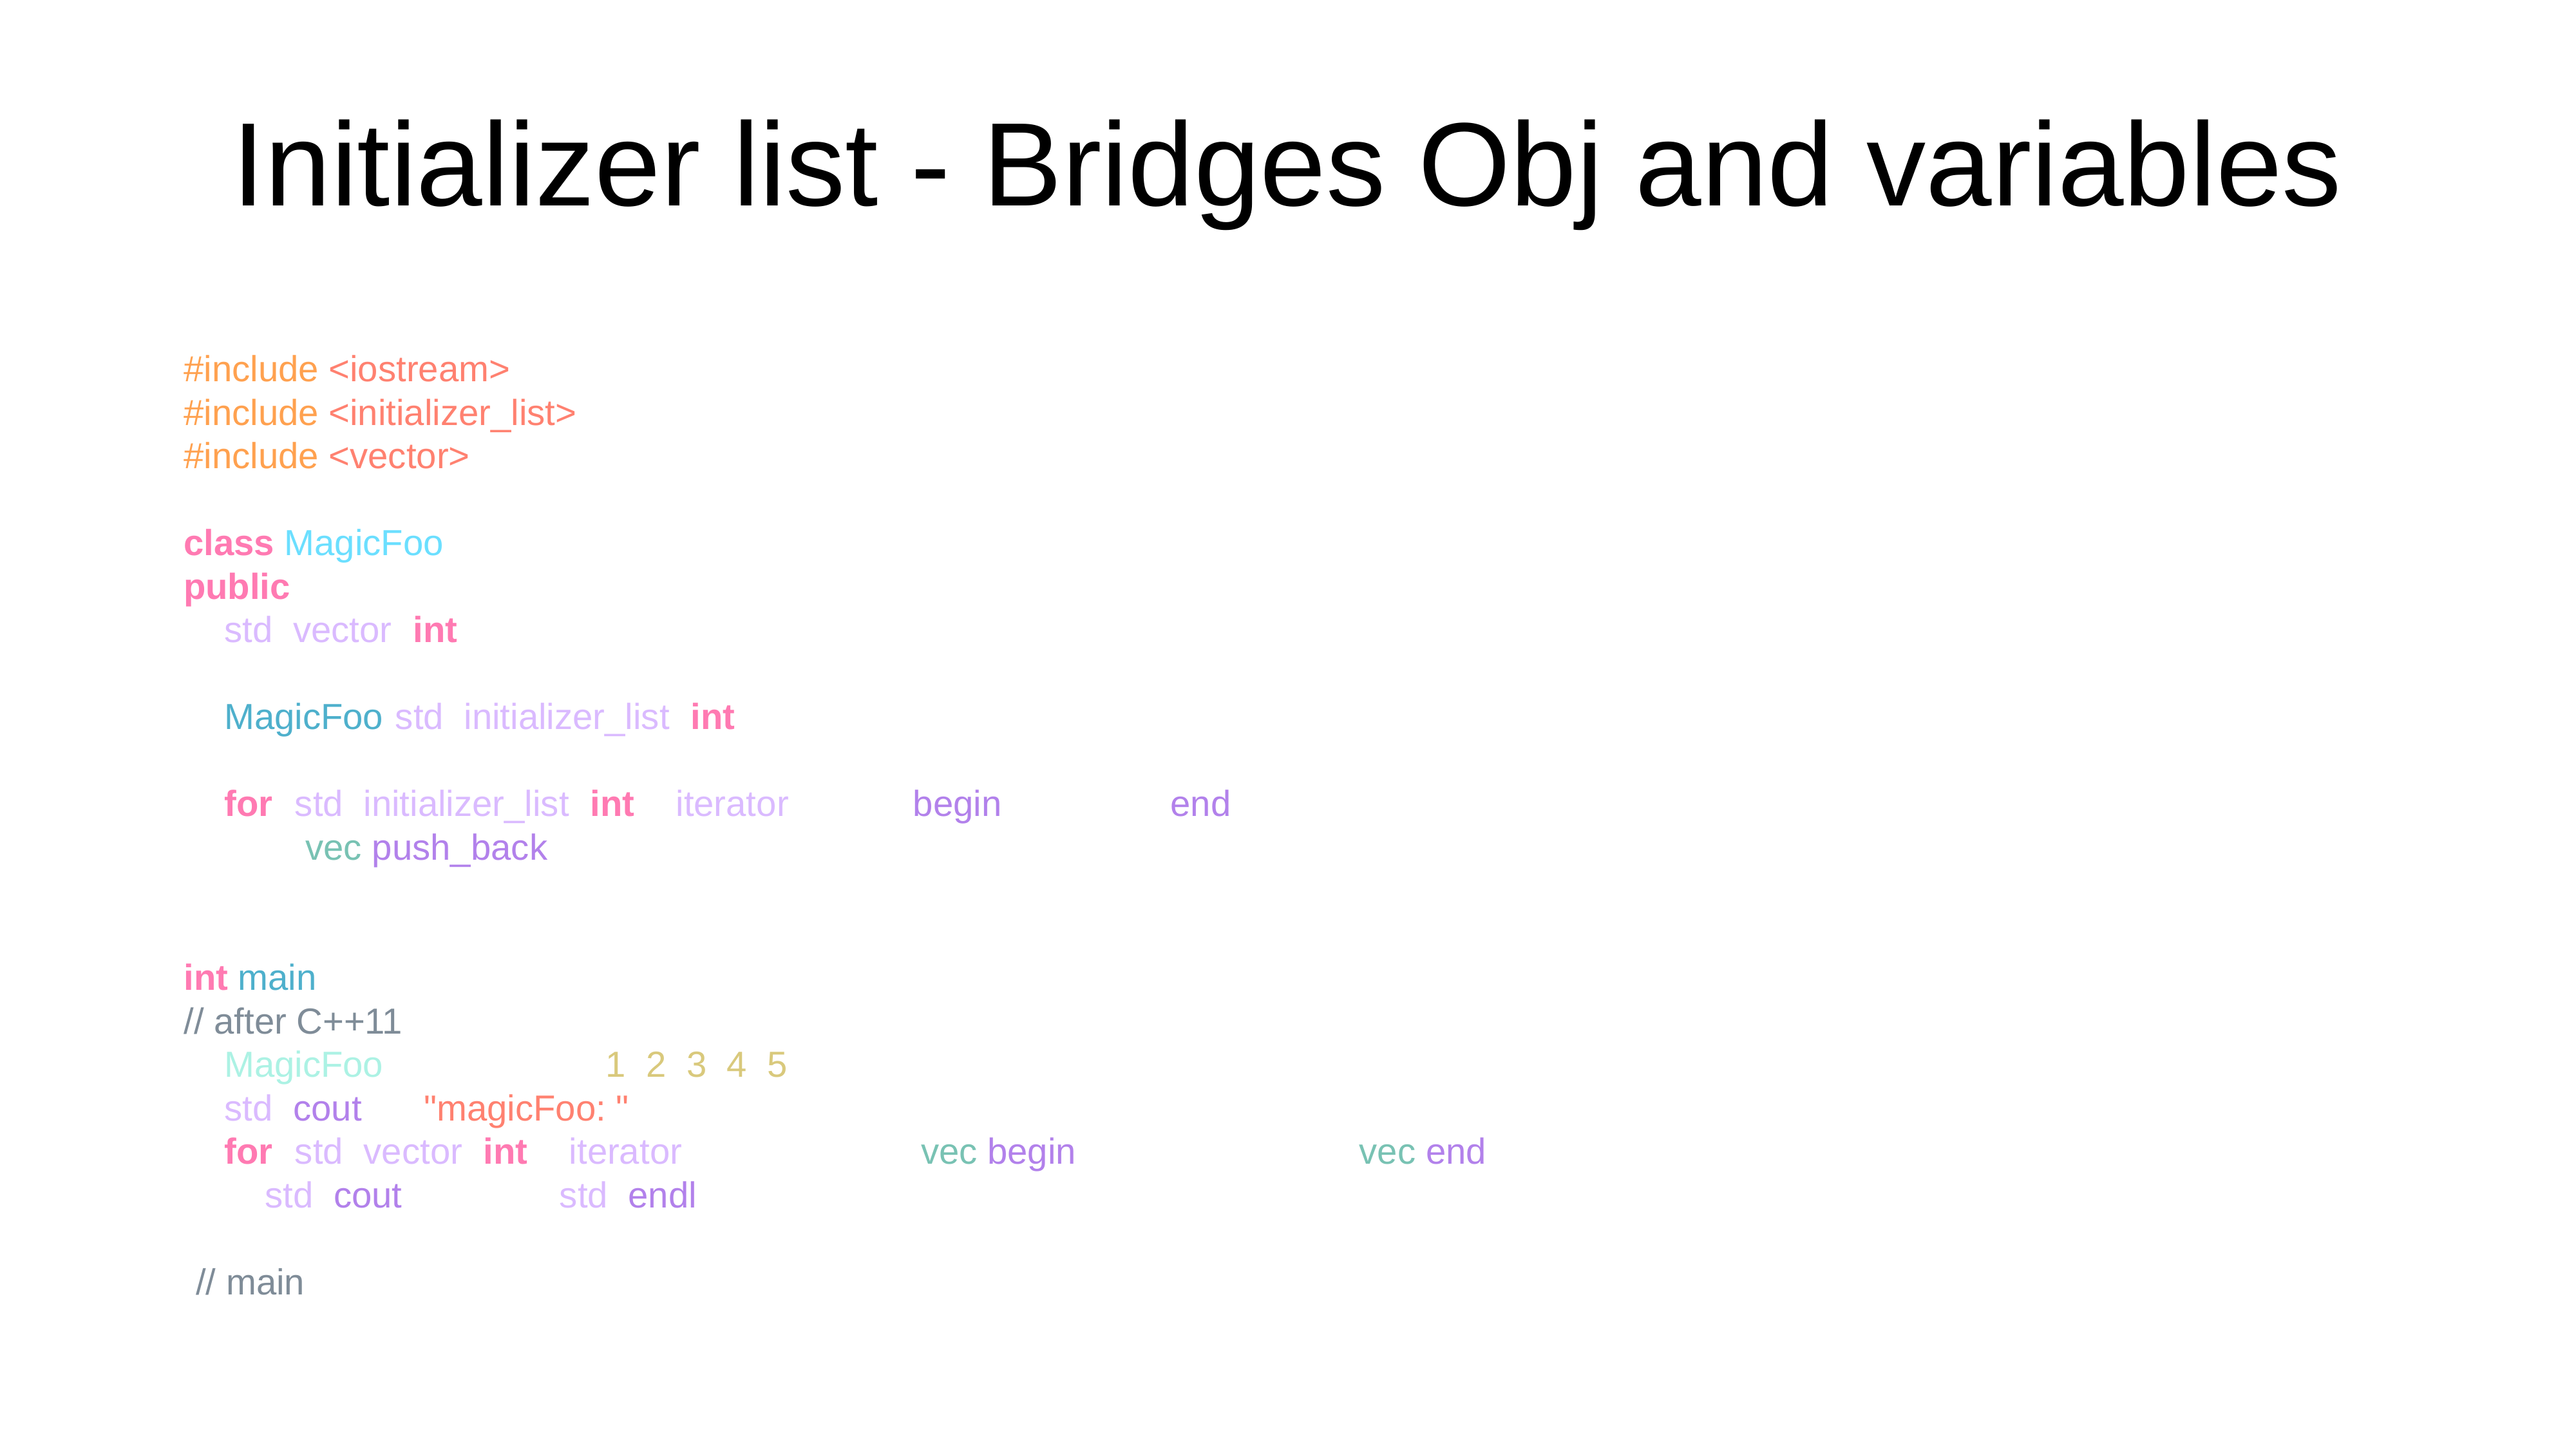

# Initializer list - Bridges Obj and variables
#include <iostream>
#include <initializer_list>
#include <vector>

class MagicFoo {
public:
    std::vector<int> vec;

    MagicFoo(std::initializer_list<int> list)
    {
    for (std::initializer_list<int>::iterator it = list.begin(); it != list.end(); ++it)
            vec.push_back(*it);
    } };

int main() {
// after C++11
    MagicFoo magicFoo = {1, 2, 3, 4, 5};
    std::cout << "magicFoo: ";
    for (std::vector<int>::iterator it = magicFoo.vec.begin(); it != magicFoo.vec.end();   ++it)
        std::cout << *it << std::endl;

}// main